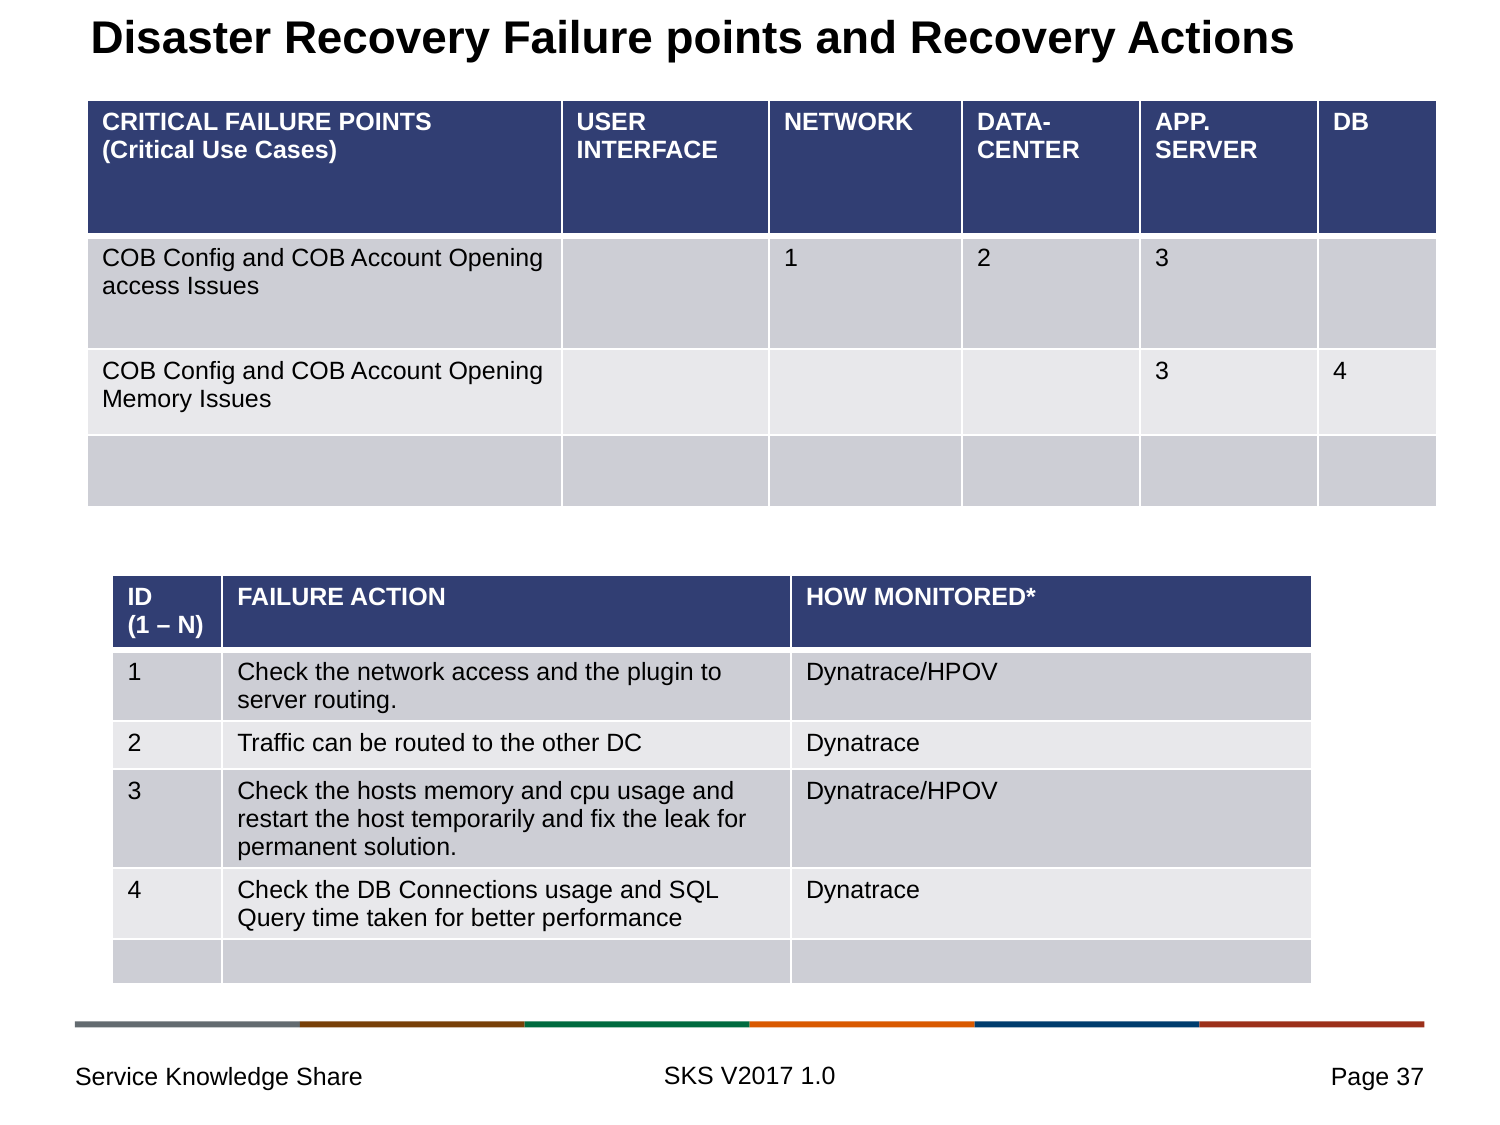

# Disaster Recovery Failure points and Recovery Actions
| CRITICAL FAILURE POINTS (Critical Use Cases) | USER INTERFACE | NETWORK | DATA-CENTER | APP. SERVER | DB |
| --- | --- | --- | --- | --- | --- |
| COB Config and COB Account Opening access Issues |  | 1 | 2 | 3 |  |
| COB Config and COB Account Opening Memory Issues |  |  |  | 3 | 4 |
|  |  |  |  |  |  |
| ID (1 – N) | FAILURE ACTION | HOW MONITORED\* |
| --- | --- | --- |
| 1 | Check the network access and the plugin to server routing. | Dynatrace/HPOV |
| 2 | Traffic can be routed to the other DC | Dynatrace |
| 3 | Check the hosts memory and cpu usage and restart the host temporarily and fix the leak for permanent solution. | Dynatrace/HPOV |
| 4 | Check the DB Connections usage and SQL Query time taken for better performance | Dynatrace |
|  |  |  |
SKS V2017 1.0
Page 37